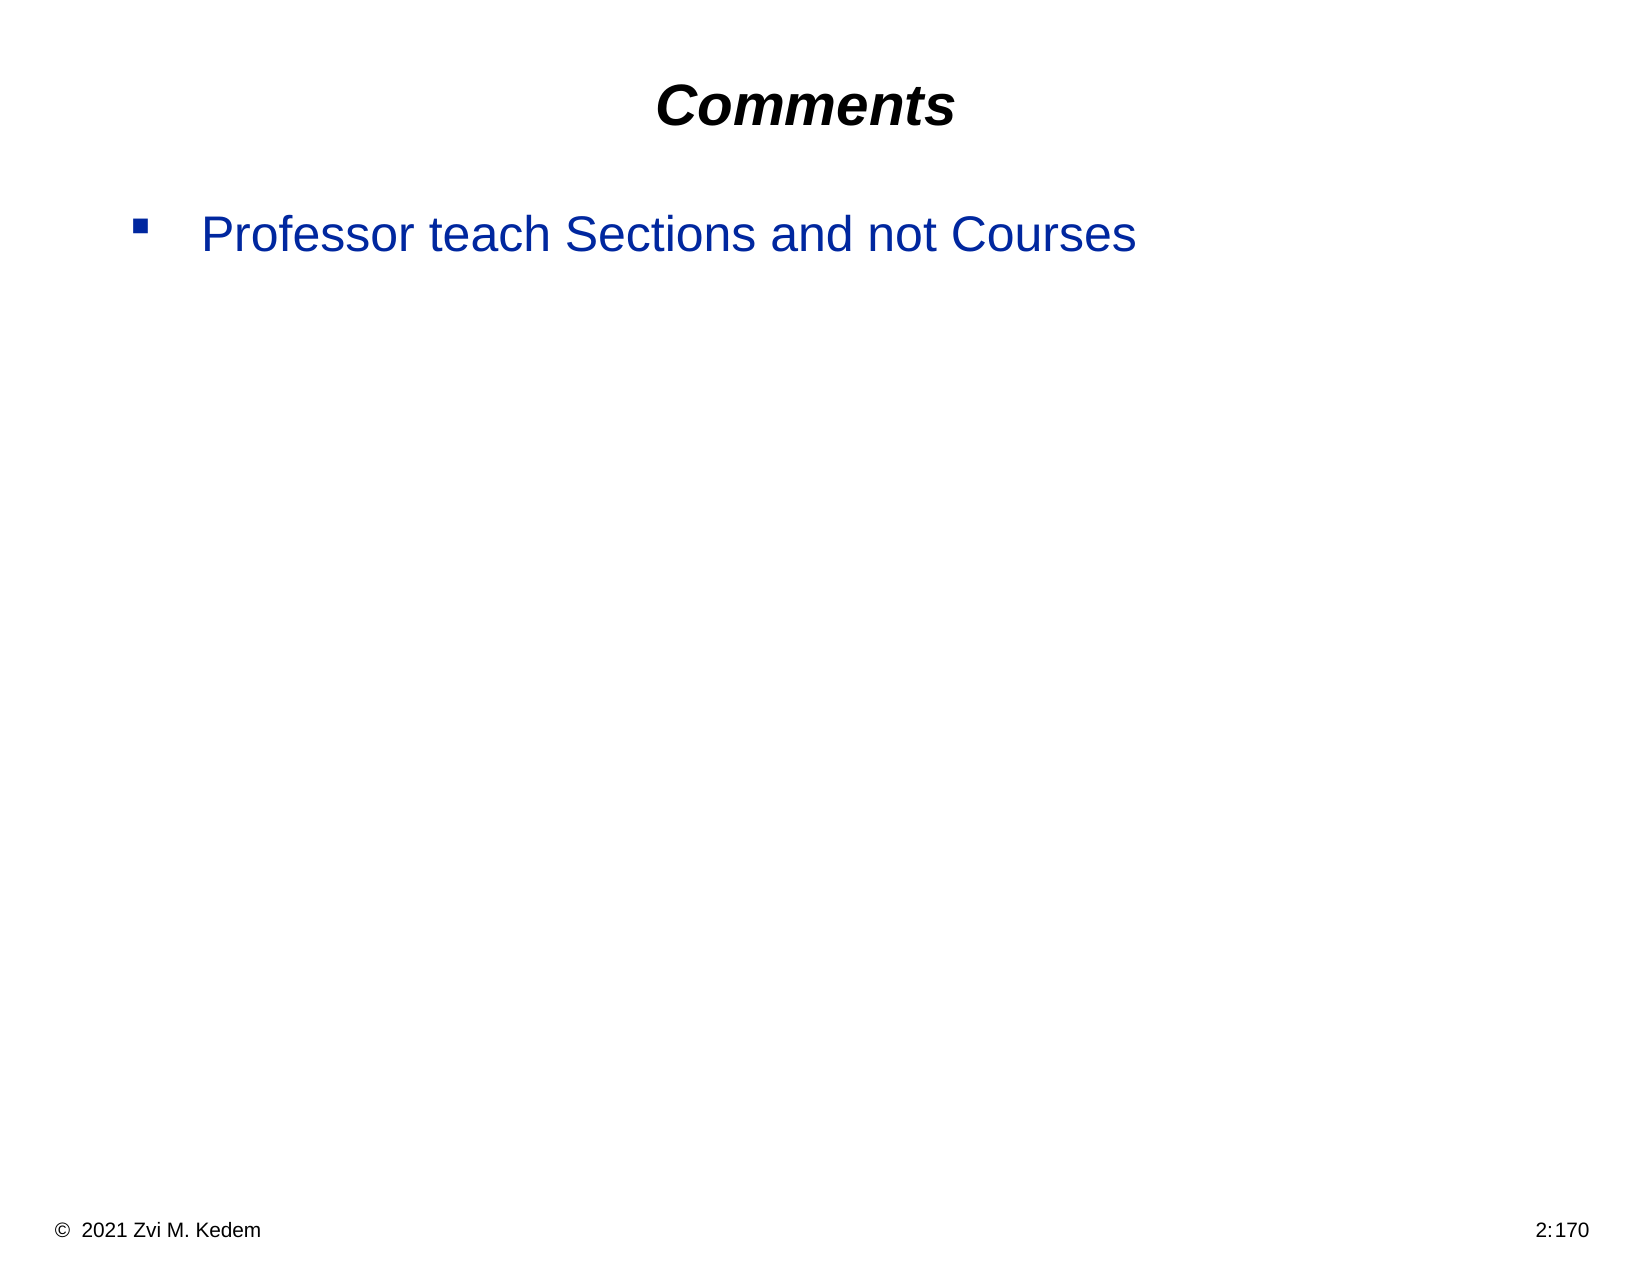

# Comments
Professor teach Sections and not Courses